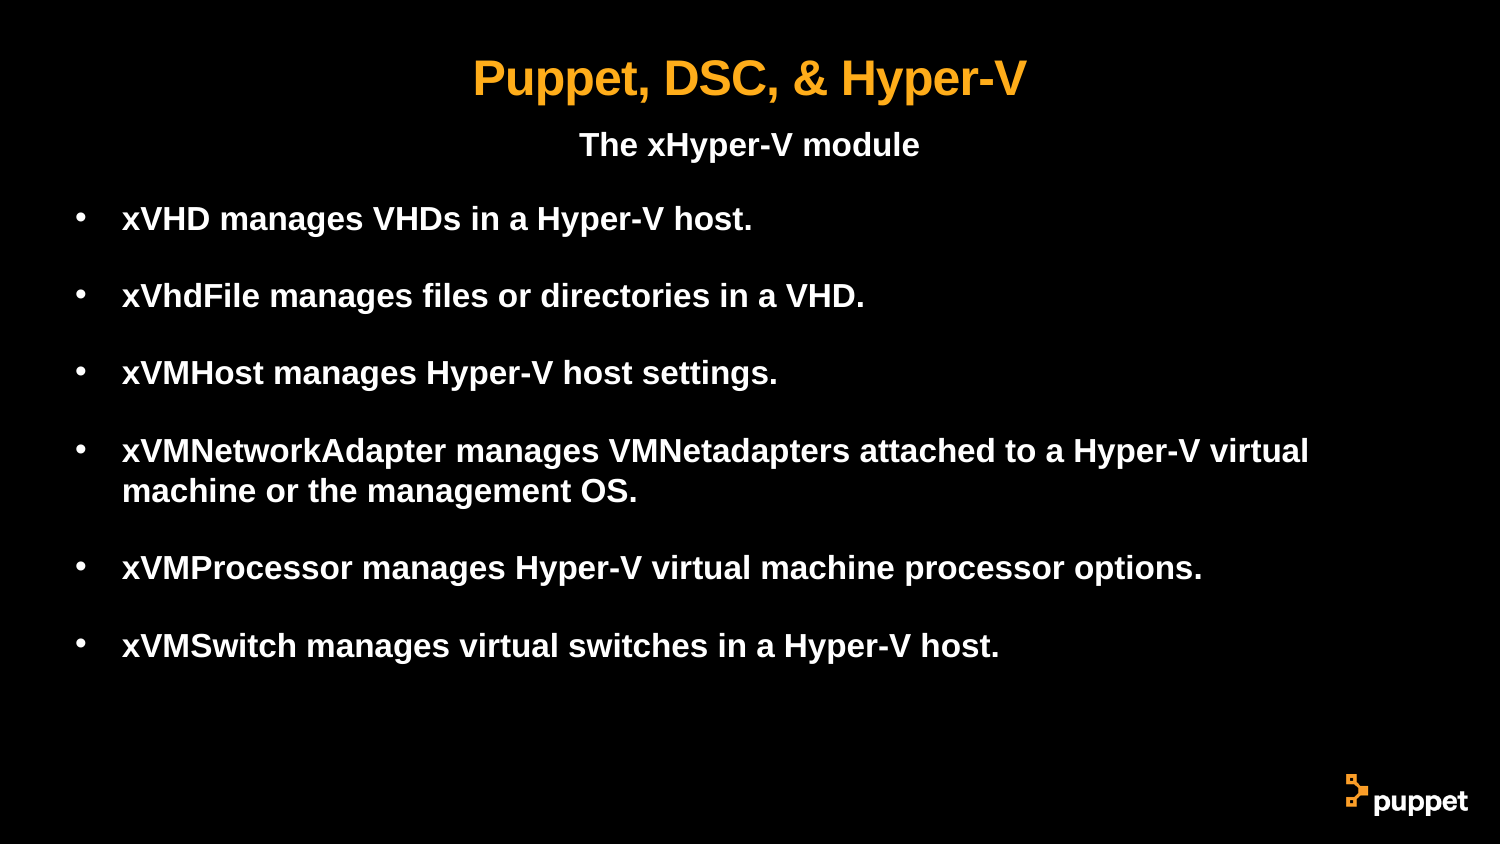

# Puppet, DSC, & Hyper-V
xVHD manages VHDs in a Hyper-V host.
xVhdFile manages files or directories in a VHD.
xVMHost manages Hyper-V host settings.
xVMNetworkAdapter manages VMNetadapters attached to a Hyper-V virtual machine or the management OS.
xVMProcessor manages Hyper-V virtual machine processor options.
xVMSwitch manages virtual switches in a Hyper-V host.
The xHyper-V module